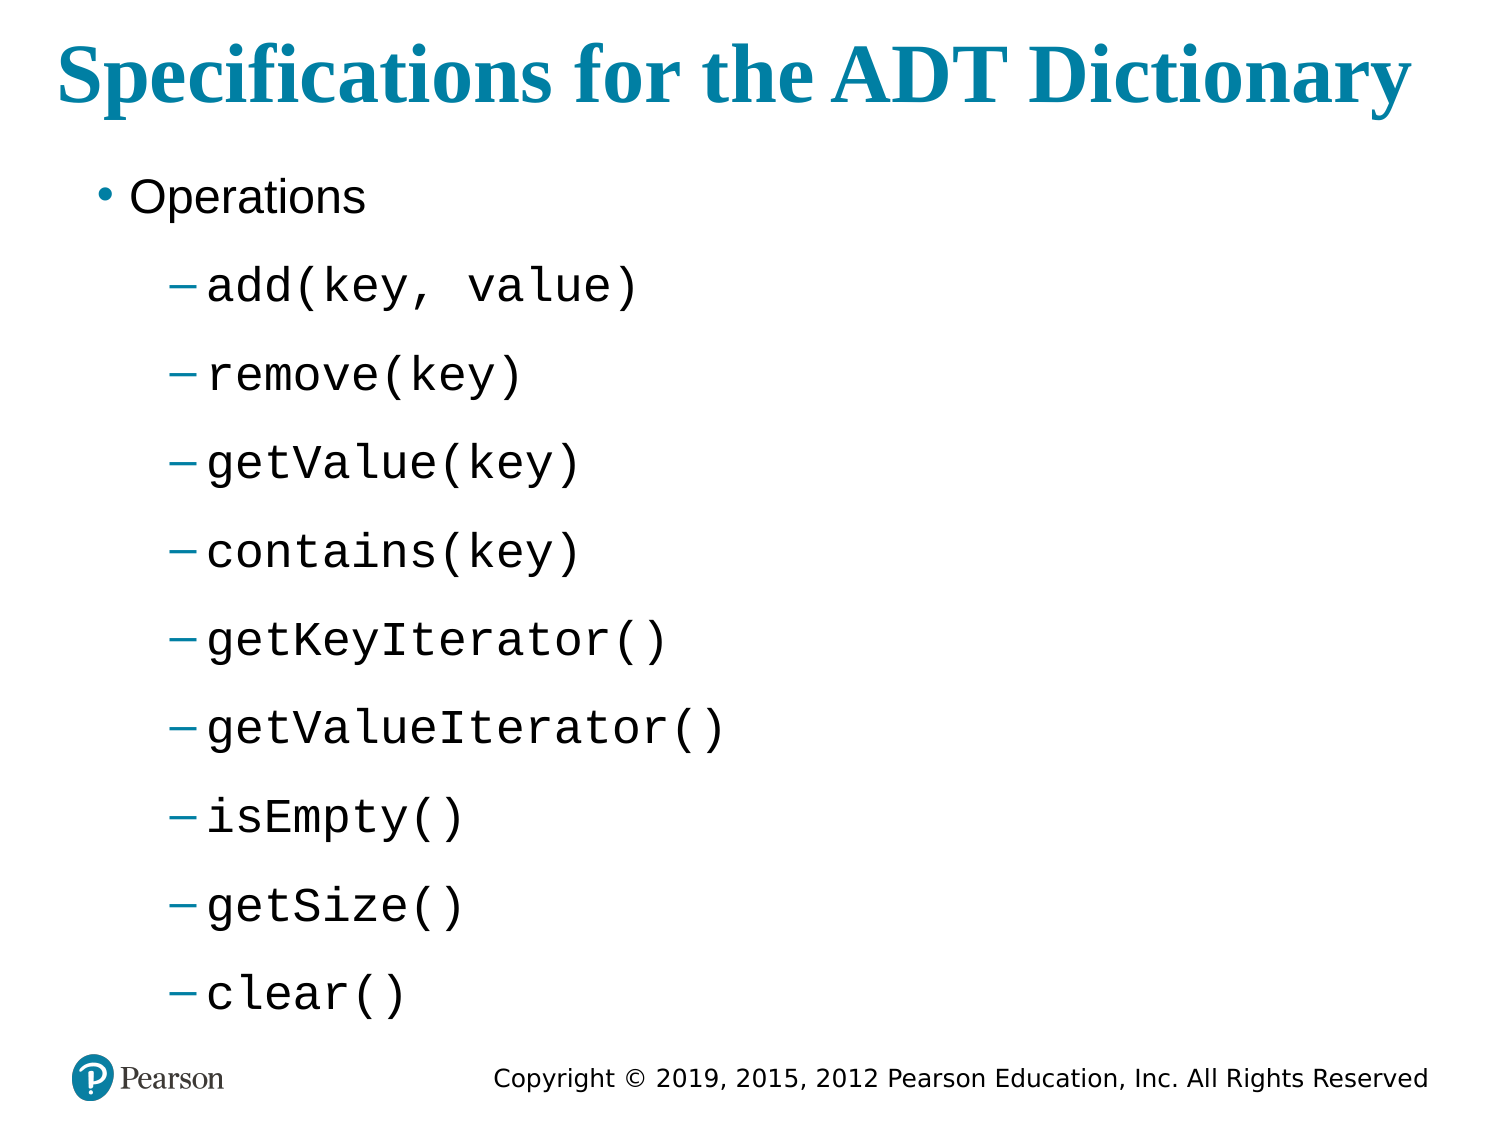

# Specifications for the ADT Dictionary
Operations
add(key, value)
remove(key)
getValue(key)
contains(key)
getKeyIterator()
getValueIterator()
isEmpty()
getSize()
clear()